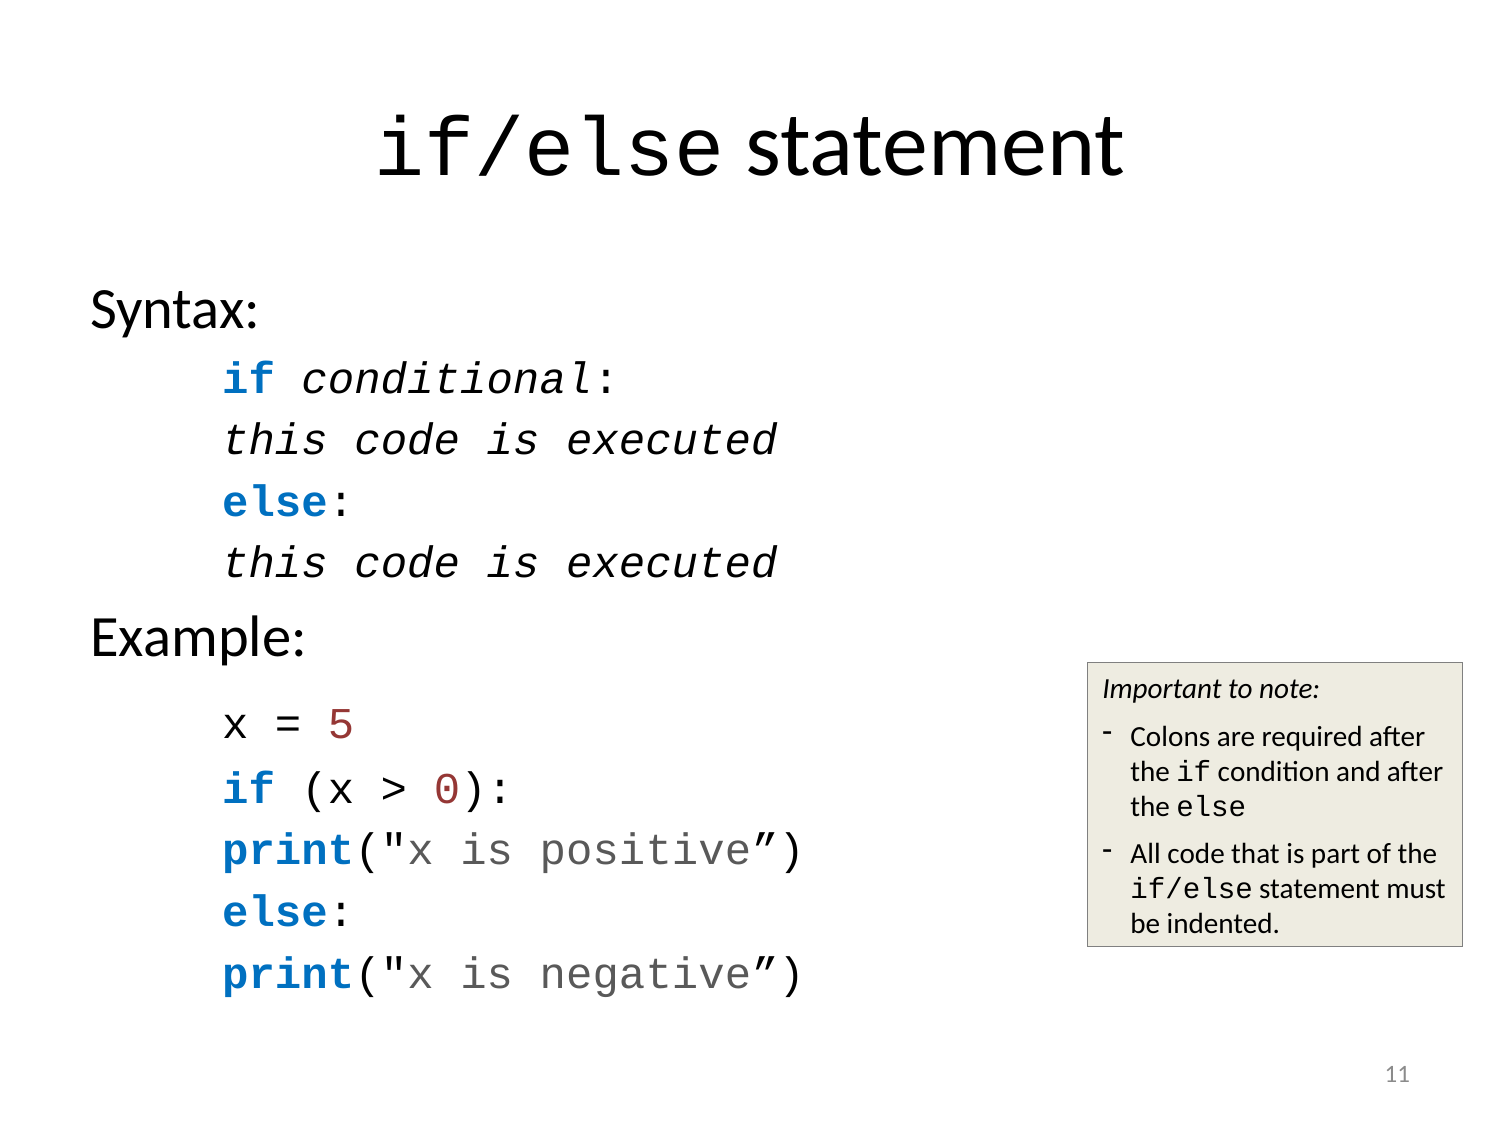

# if/else statement
Syntax:
	if conditional:
		this code is executed
	else:
		this code is executed
Example:
	x = 5
	if (x > 0):
		print("x is positive”)
	else:
		print("x is negative”)
Important to note:
Colons are required after the if condition and after the else
All code that is part of the if/else statement must be indented.
11